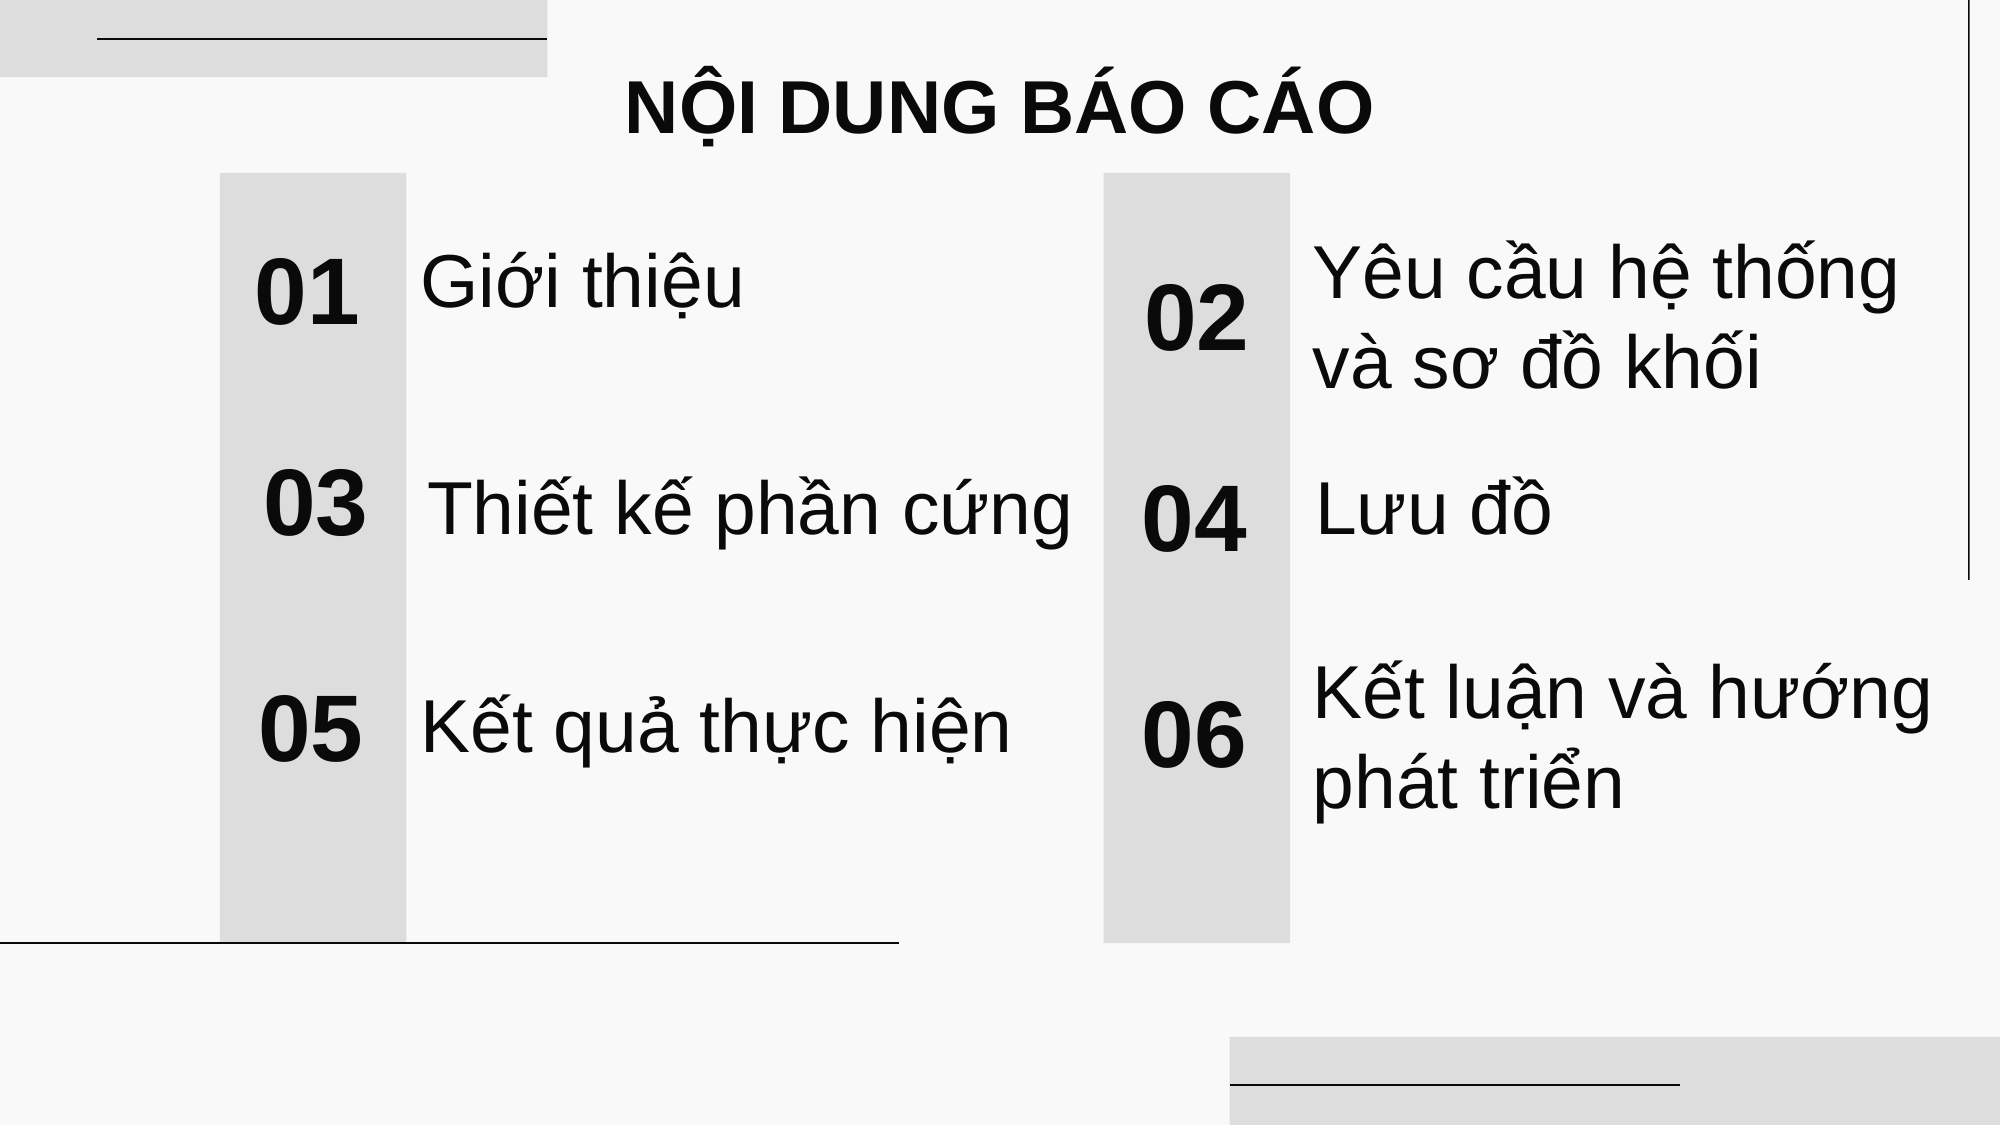

# NỘI DUNG BÁO CÁO

01
02
Yêu cầu hệ thống và sơ đồ khối
Giới thiệu
Lưu đồ
03
04
Thiết kế phần cứng
05
06
Kết quả thực hiện
Kết luận và hướng phát triển